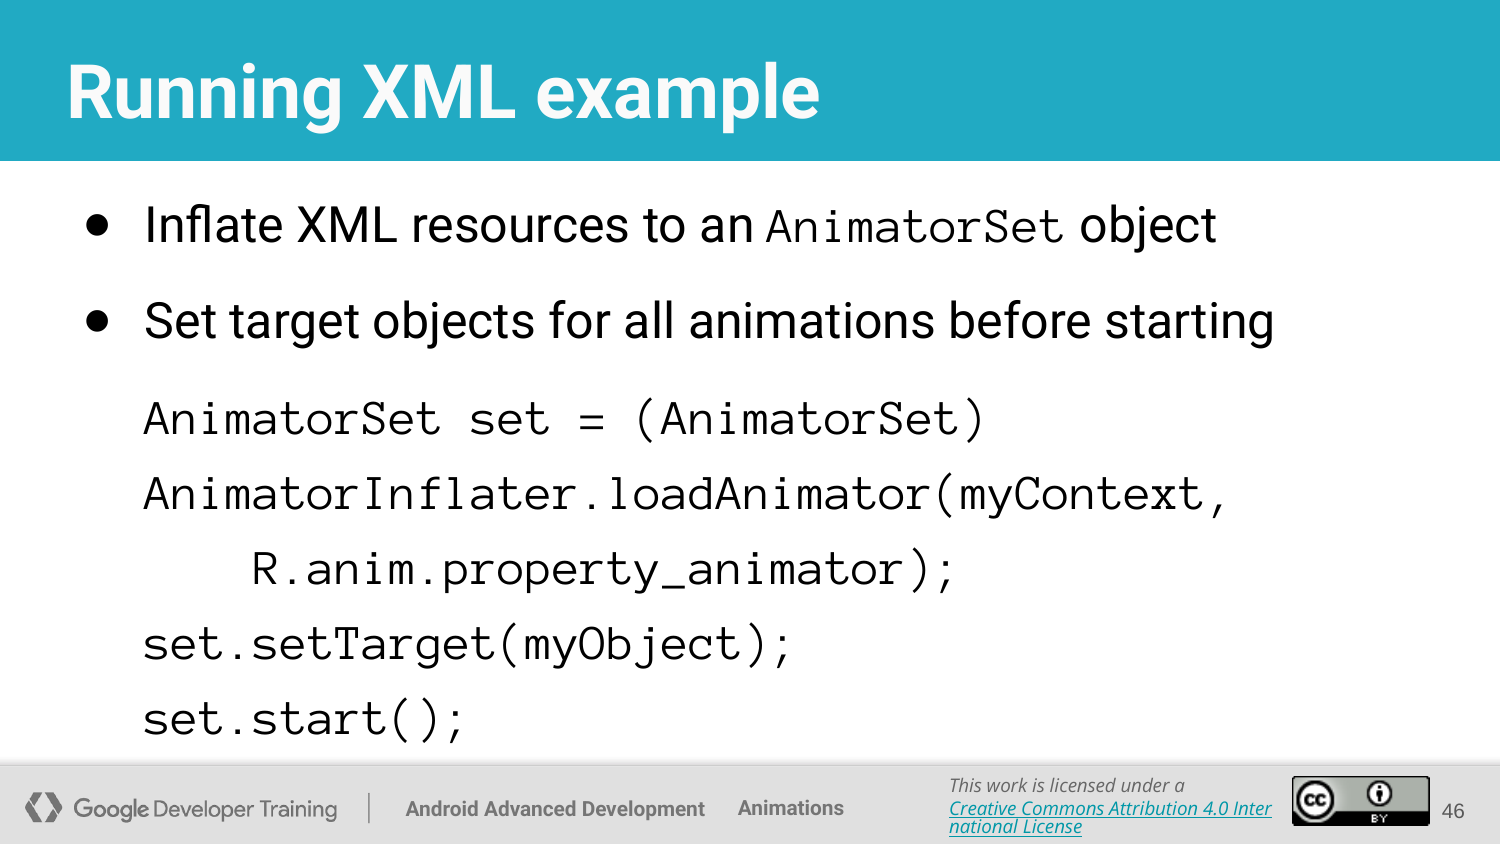

# Running XML example
Inflate XML resources to an AnimatorSet object
Set target objects for all animations before starting
AnimatorSet set = (AnimatorSet) AnimatorInflater.loadAnimator(myContext,
    R.anim.property_animator);
set.setTarget(myObject);
set.start();

46